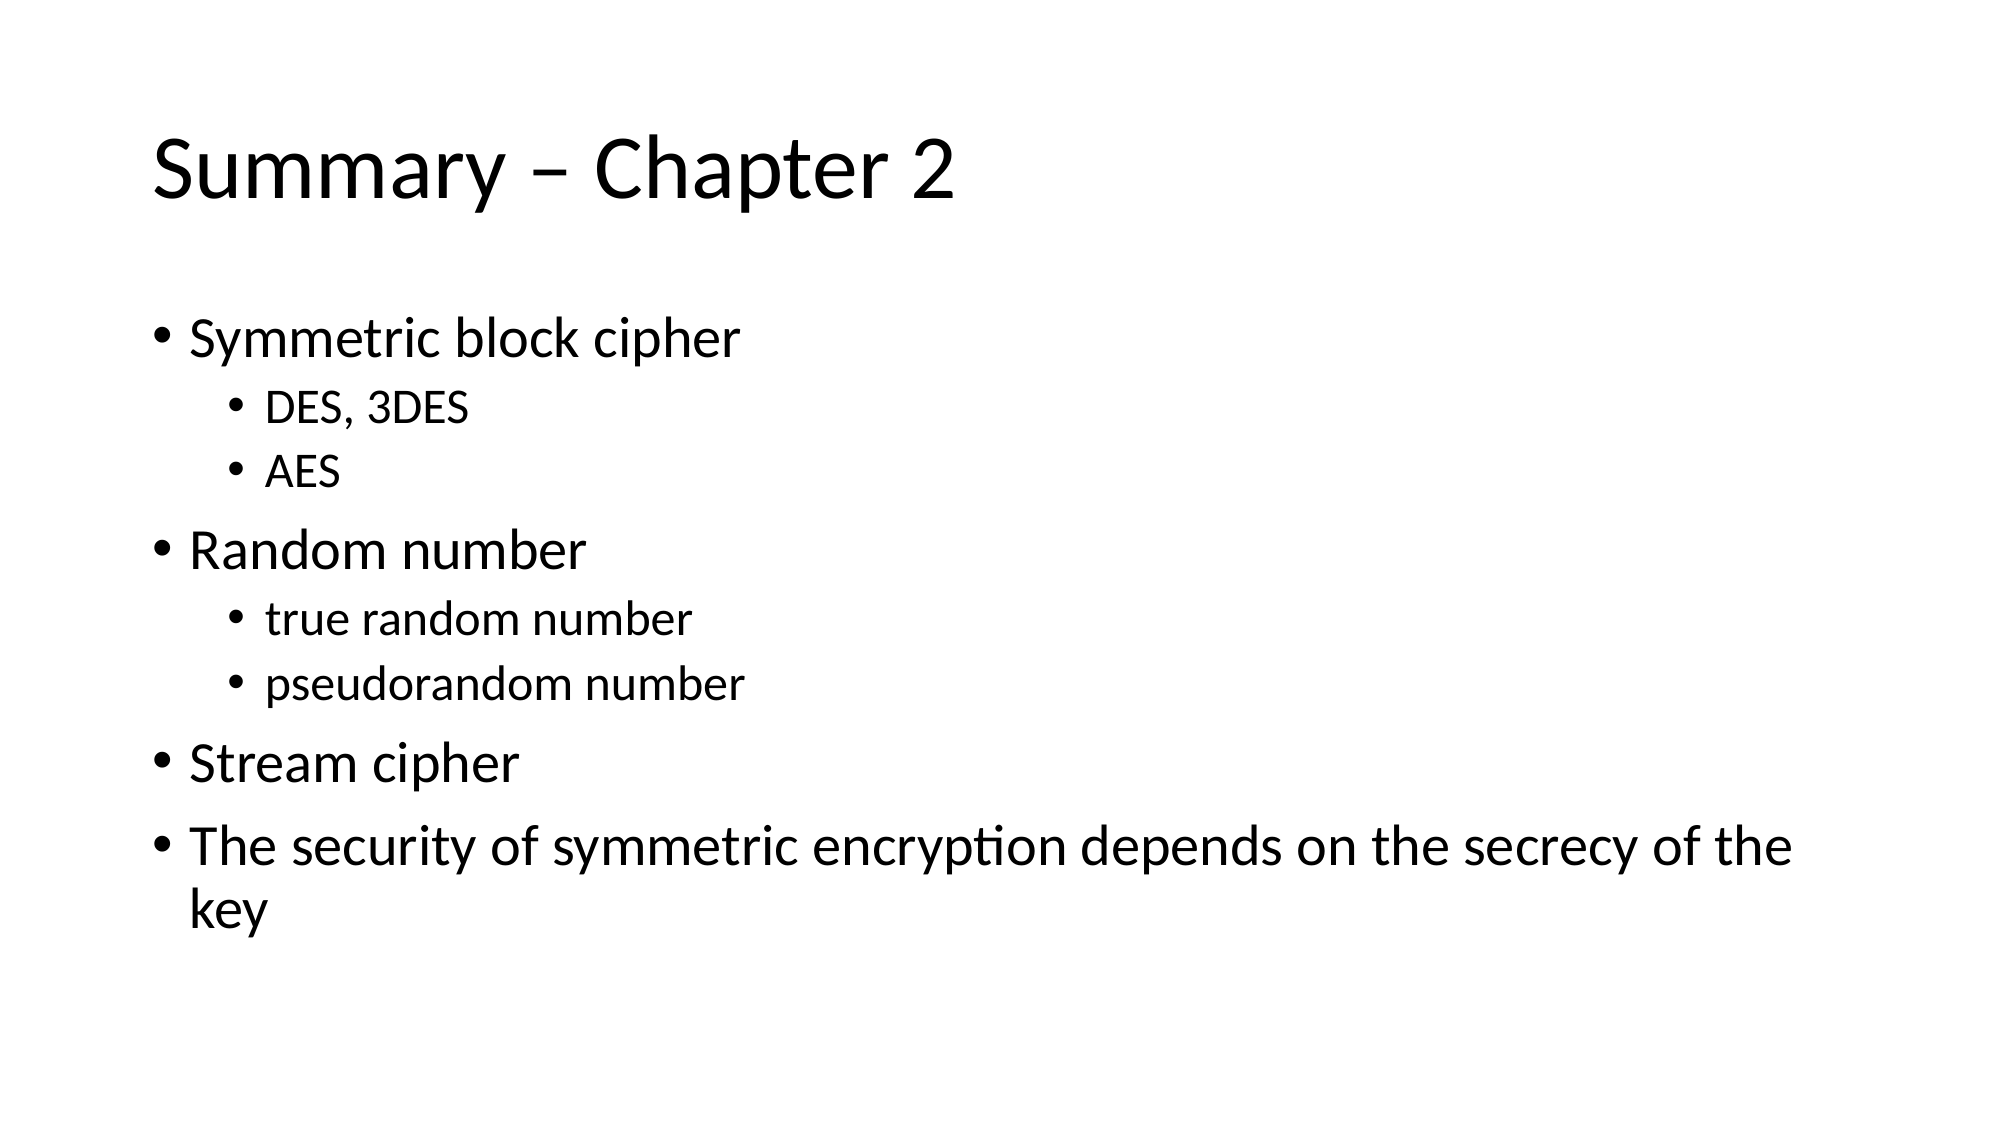

# Summary – Chapter 2
Symmetric block cipher
DES, 3DES
AES
Random number
true random number
pseudorandom number
Stream cipher
The security of symmetric encryption depends on the secrecy of the key